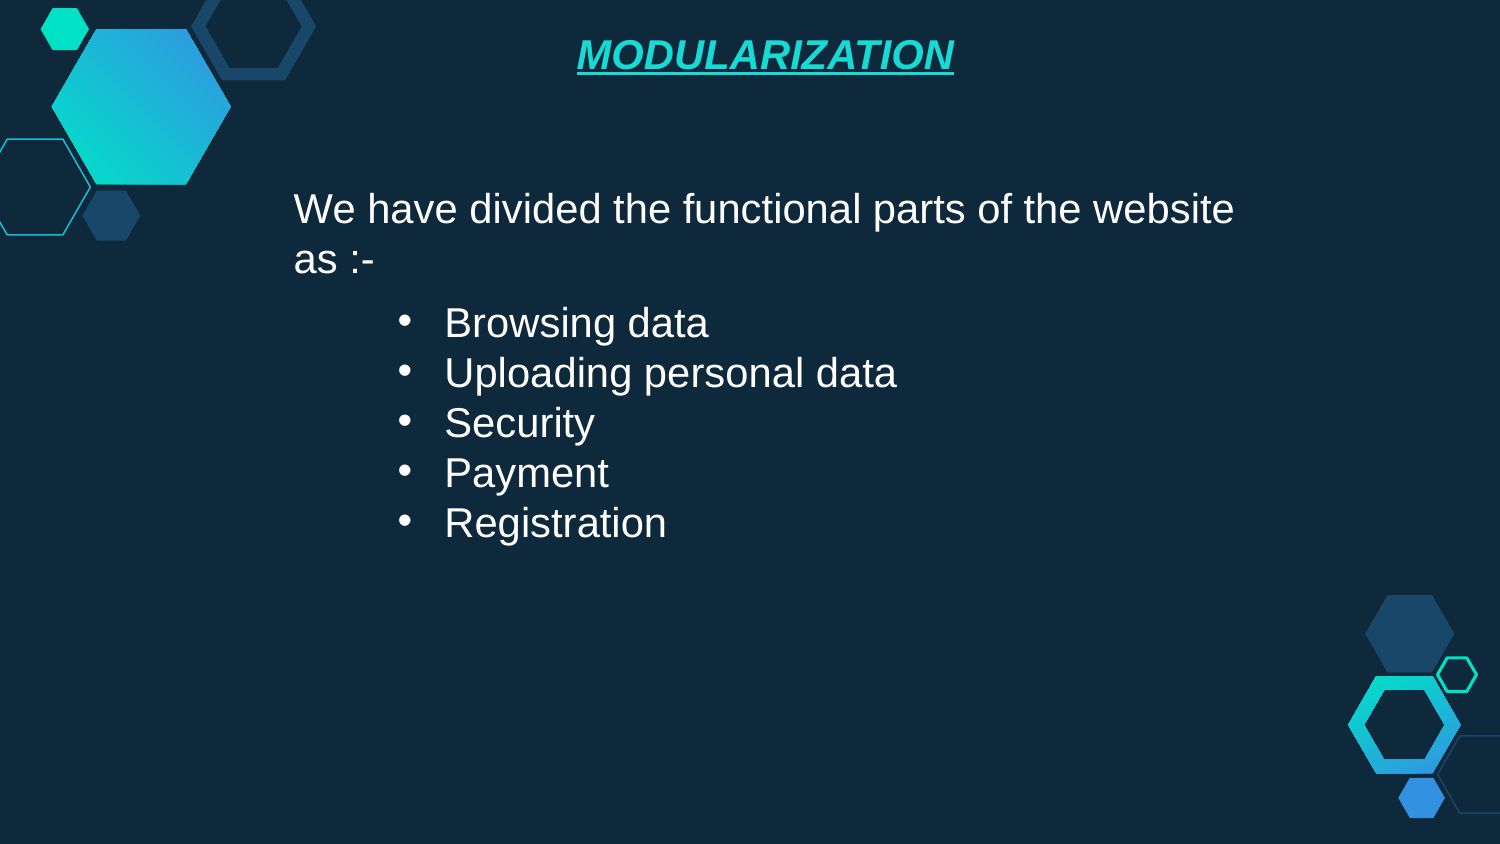

MODULARIZATION
We have divided the functional parts of the website as :-

Browsing data
Uploading personal data
Security
Payment
Registration